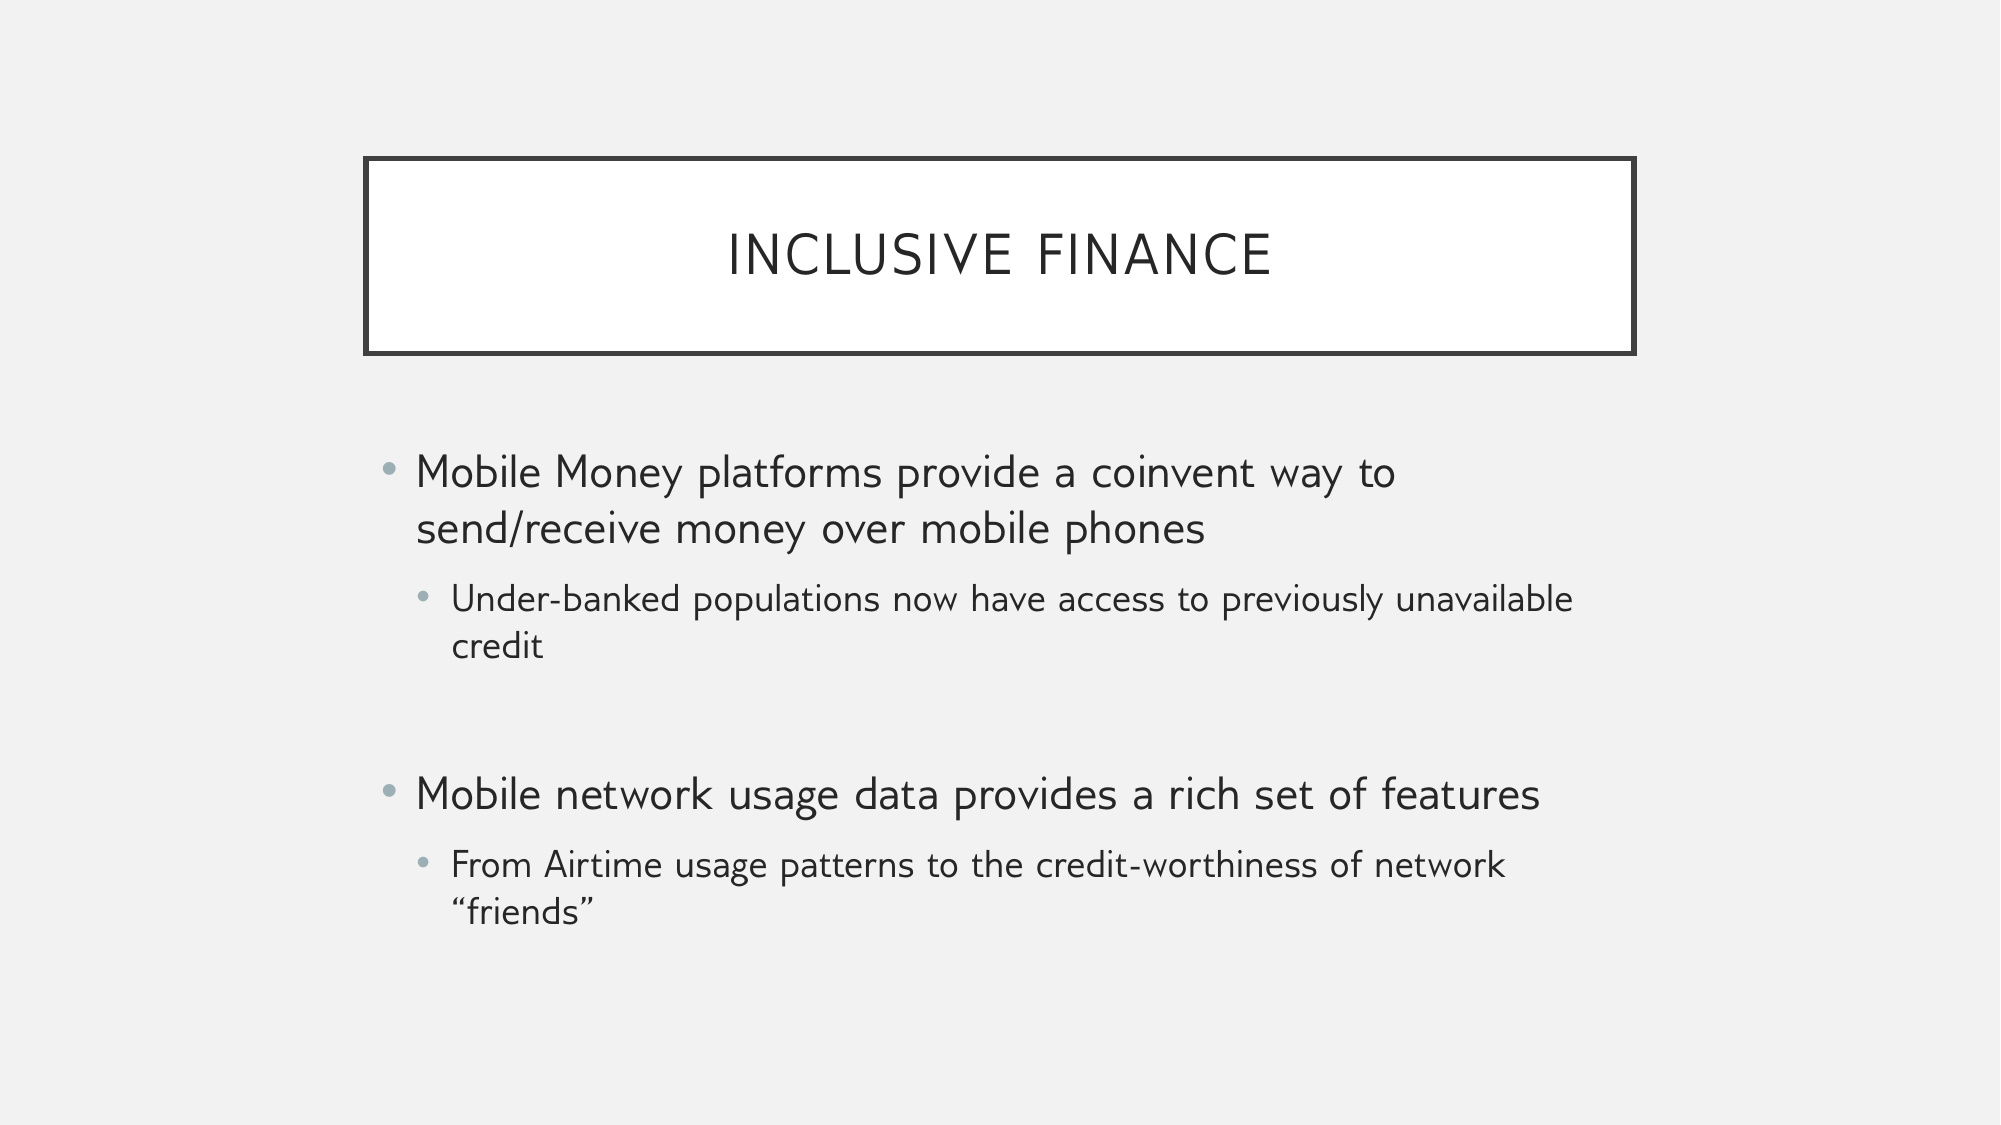

# Inclusive Finance
Mobile Money platforms provide a coinvent way to send/receive money over mobile phones
Under-banked populations now have access to previously unavailable credit

Mobile network usage data provides a rich set of features
From Airtime usage patterns to the credit-worthiness of network “friends”